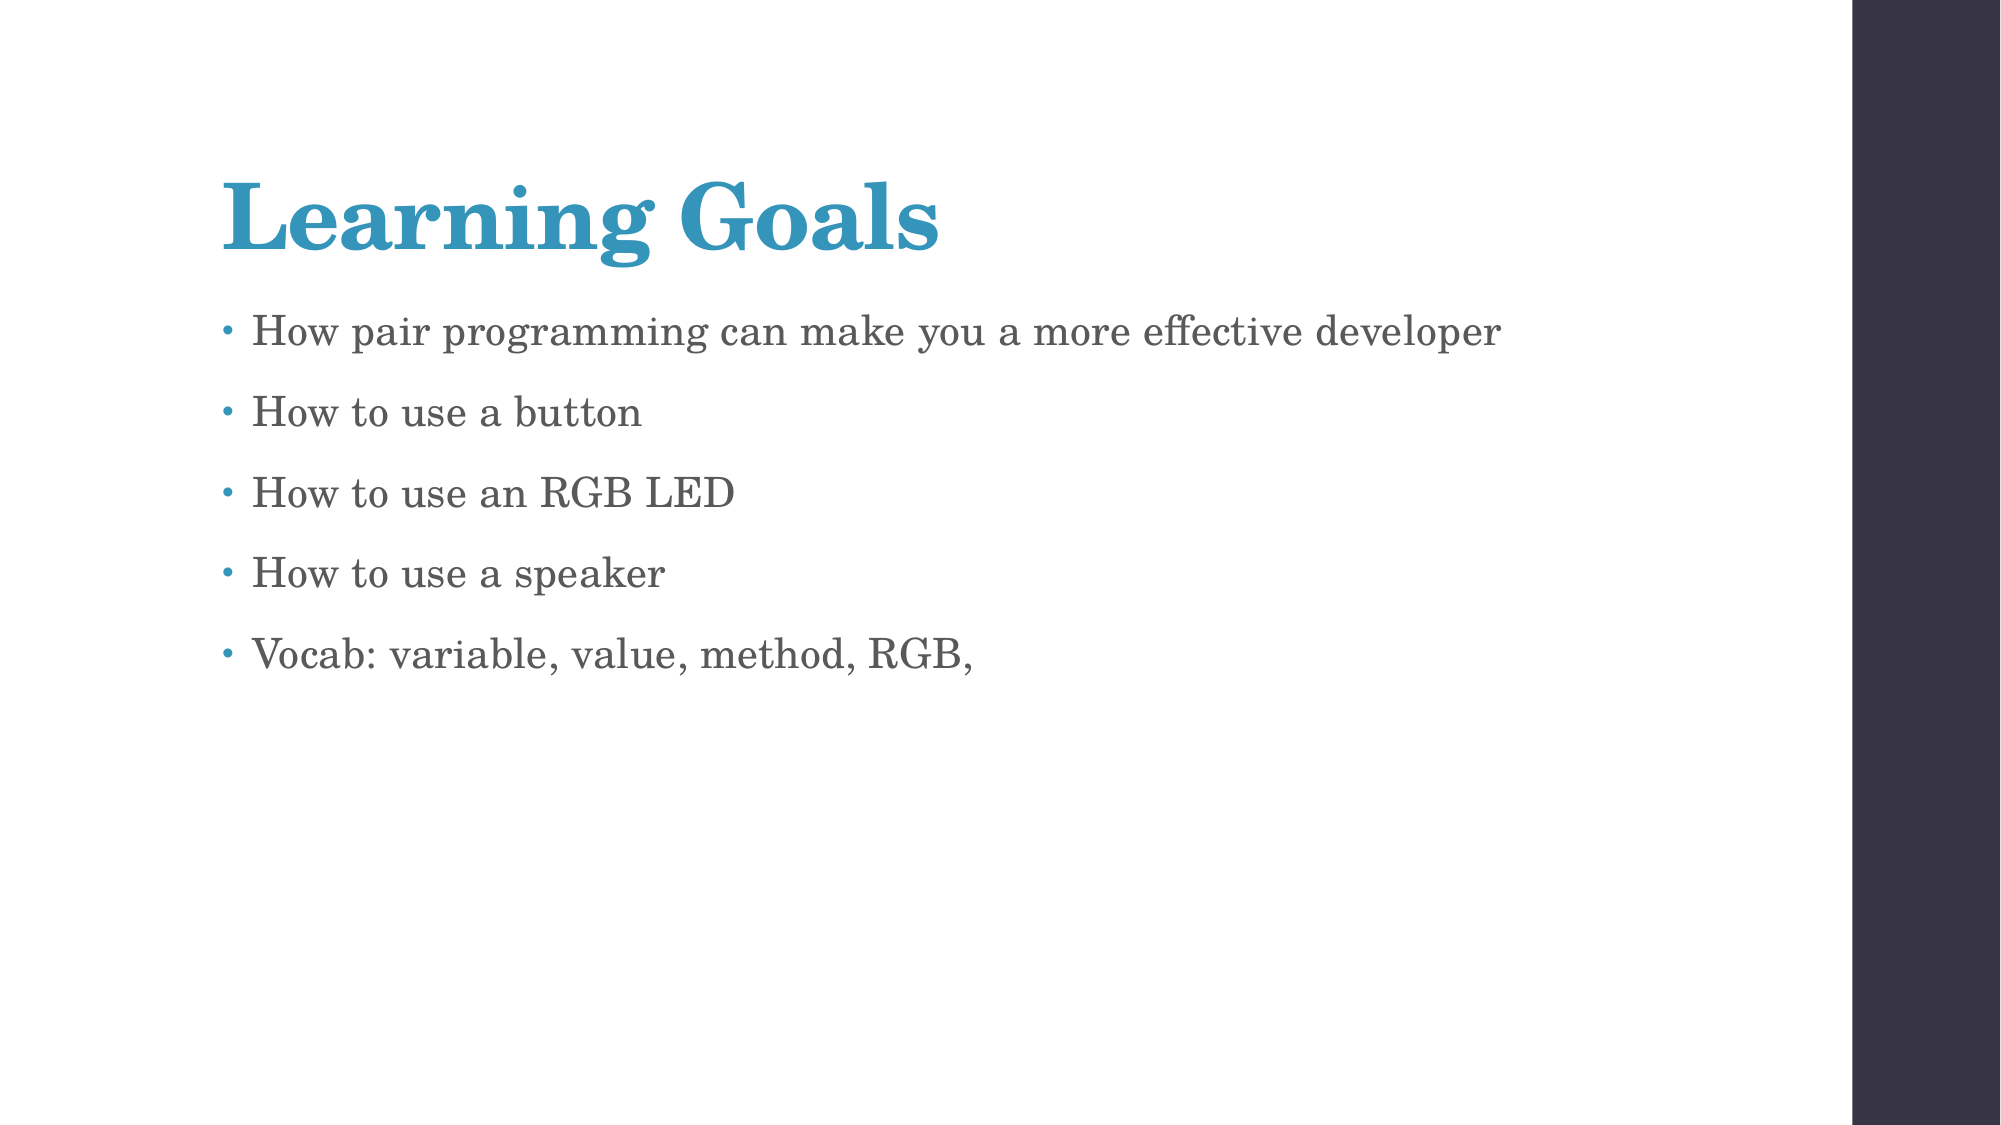

# Learning Goals
How pair programming can make you a more effective developer
How to use a button
How to use an RGB LED
How to use a speaker
Vocab: variable, value, method, RGB,